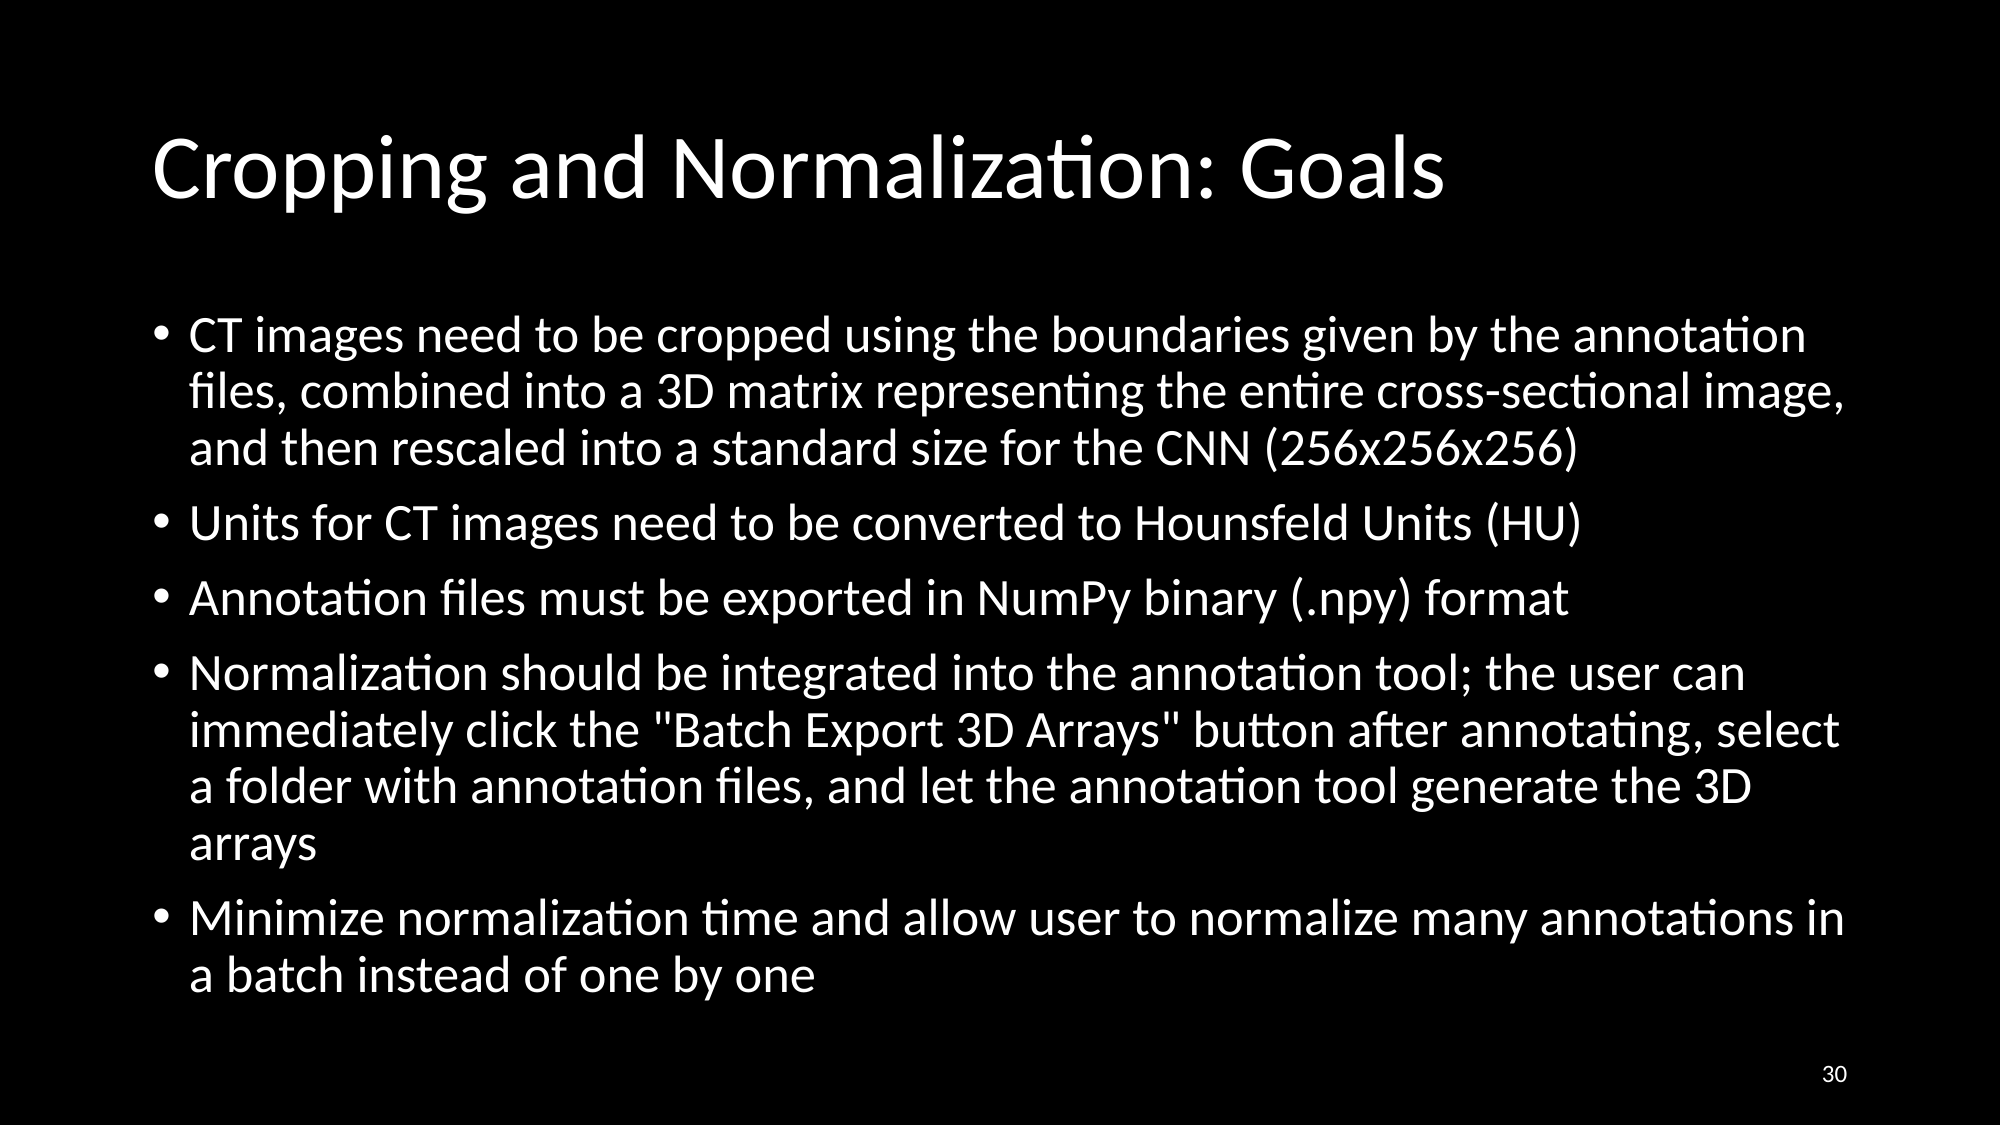

# Cropping and Normalization: Goals
CT images need to be cropped using the boundaries given by the annotation files, combined into a 3D matrix representing the entire cross-sectional image, and then rescaled into a standard size for the CNN (256x256x256)
Units for CT images need to be converted to Hounsfeld Units (HU)
Annotation files must be exported in NumPy binary (.npy) format
Normalization should be integrated into the annotation tool; the user can immediately click the "Batch Export 3D Arrays" button after annotating, select a folder with annotation files, and let the annotation tool generate the 3D arrays
Minimize normalization time and allow user to normalize many annotations in a batch instead of one by one
30